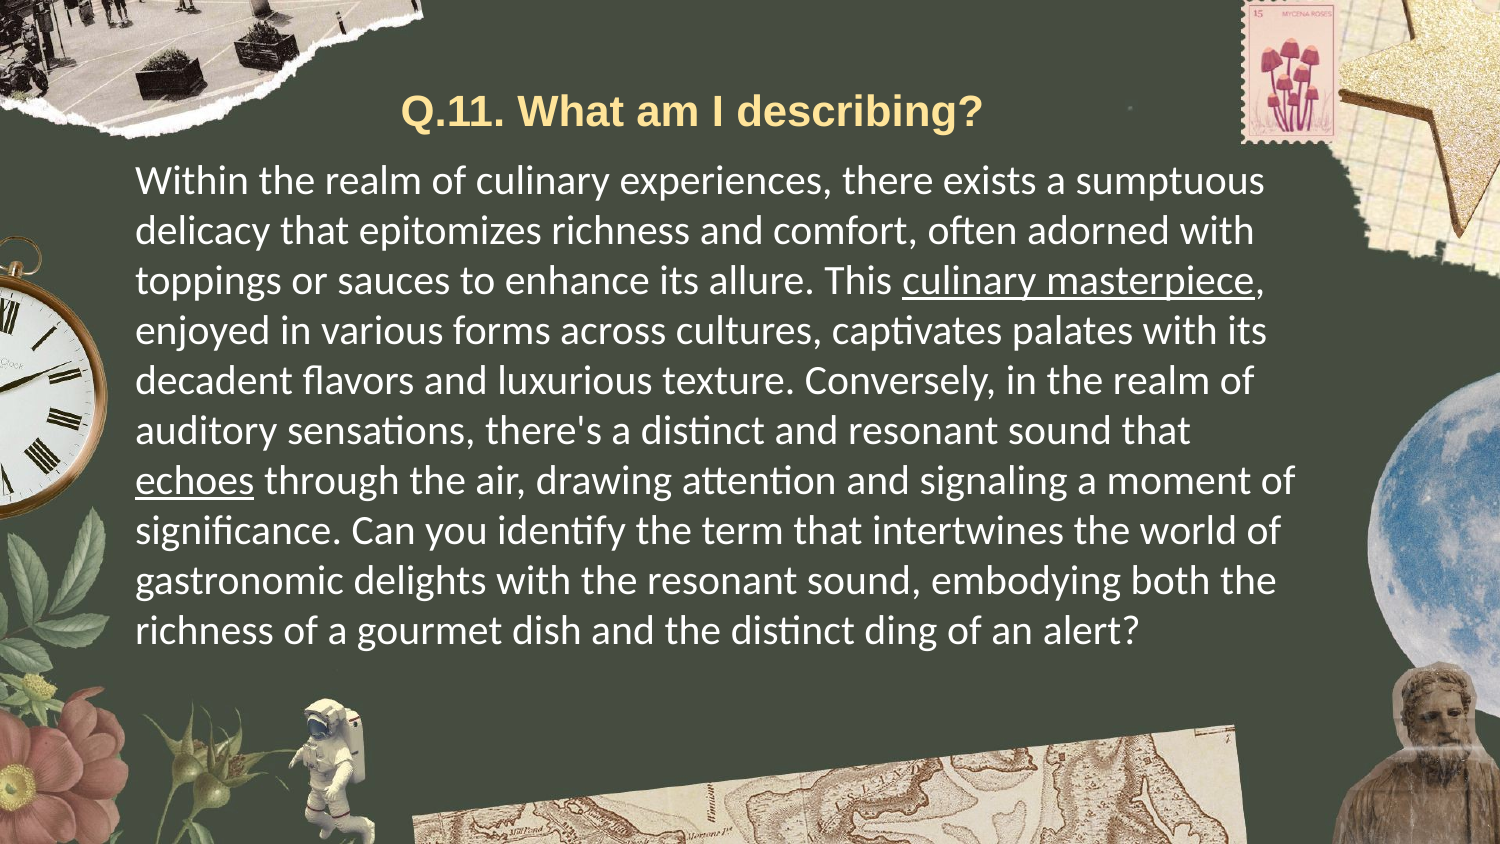

# Q.11. What am I describing?
Within the realm of culinary experiences, there exists a sumptuous delicacy that epitomizes richness and comfort, often adorned with toppings or sauces to enhance its allure. This culinary masterpiece, enjoyed in various forms across cultures, captivates palates with its decadent flavors and luxurious texture. Conversely, in the realm of auditory sensations, there's a distinct and resonant sound that echoes through the air, drawing attention and signaling a moment of significance. Can you identify the term that intertwines the world of gastronomic delights with the resonant sound, embodying both the richness of a gourmet dish and the distinct ding of an alert?